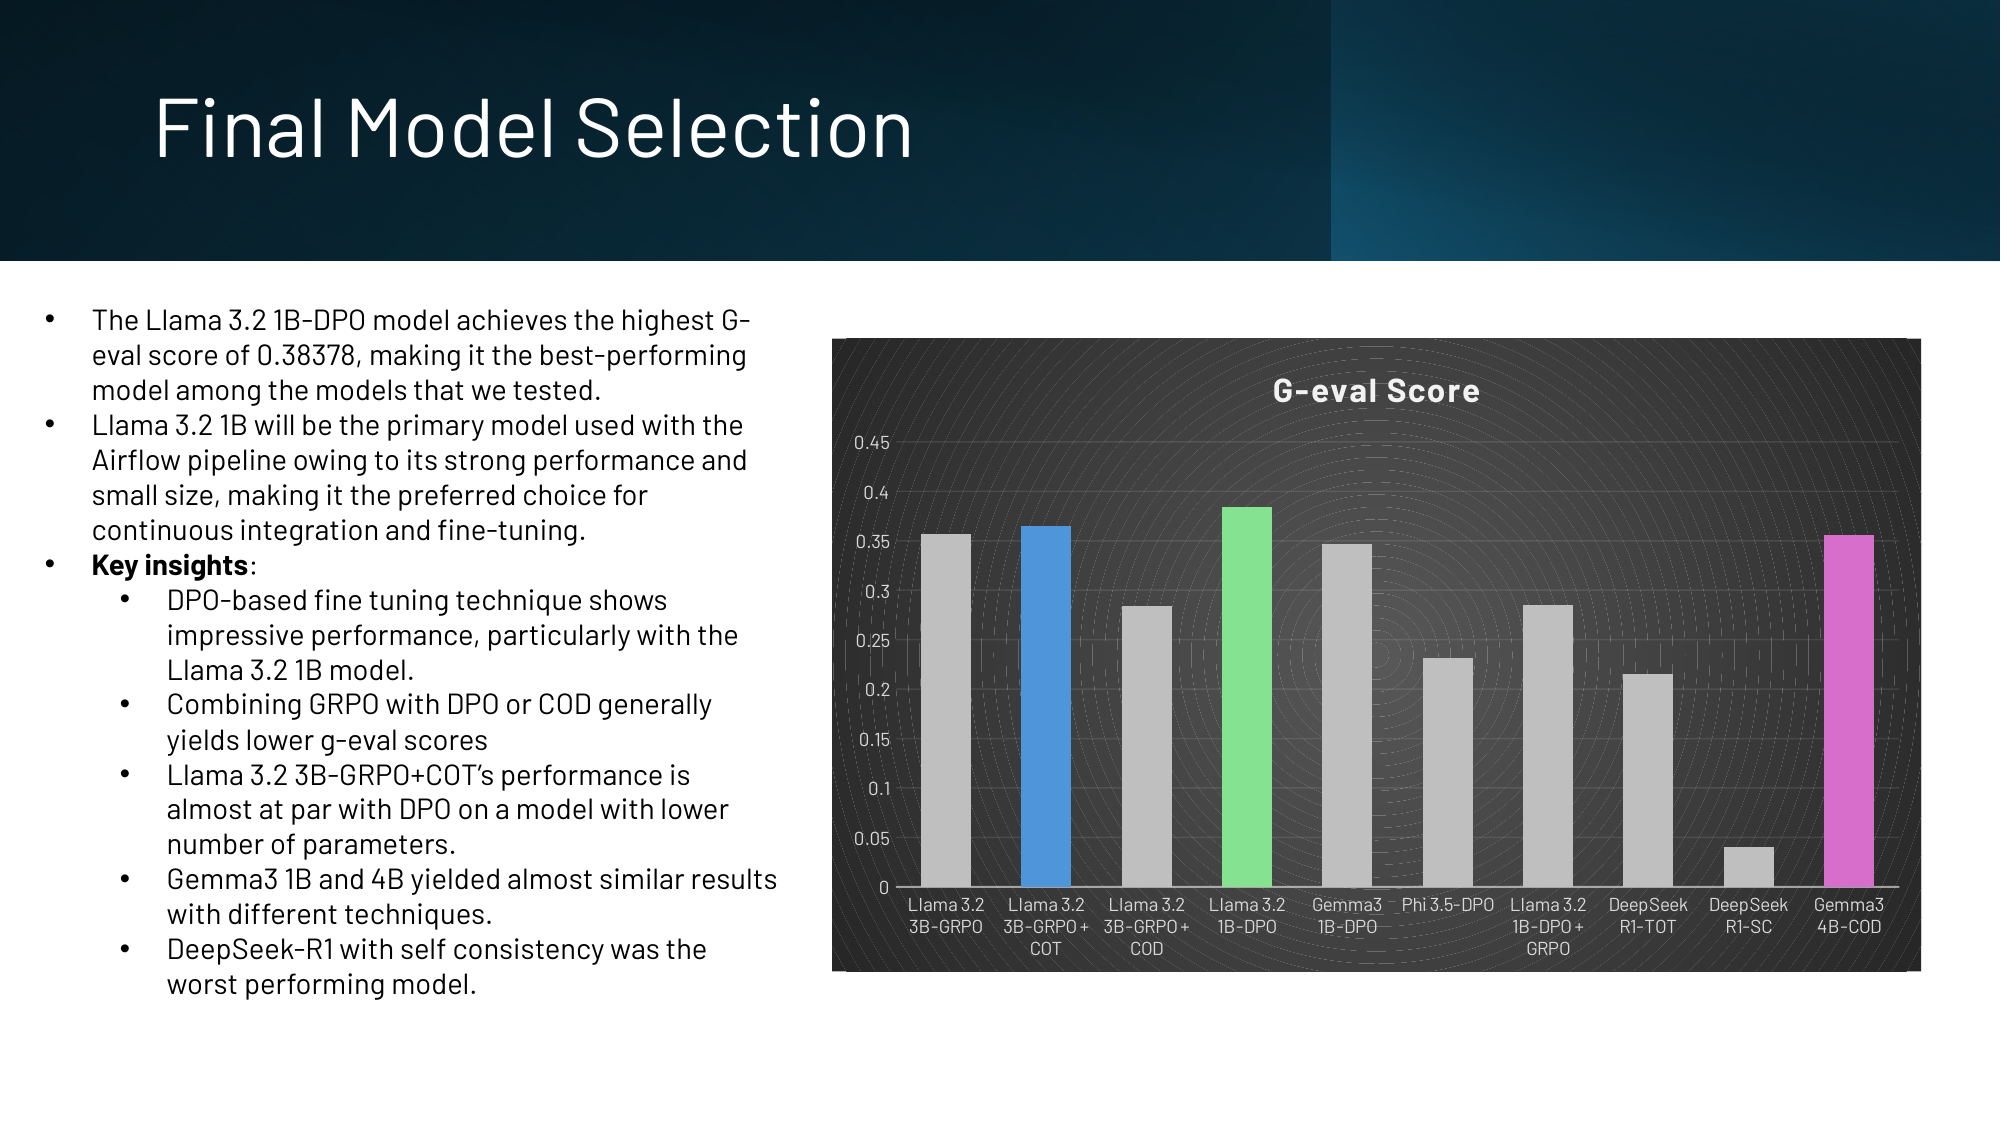

# Final Model Selection
The Llama 3.2 1B-DPO model achieves the highest G-eval score of 0.38378, making it the best-performing model among the models that we tested.
Llama 3.2 1B will be the primary model used with the Airflow pipeline owing to its strong performance and small size, making it the preferred choice for continuous integration and fine-tuning.
Key insights:
DPO-based fine tuning technique shows impressive performance, particularly with the Llama 3.2 1B model.
Combining GRPO with DPO or COD generally yields lower g-eval scores
Llama 3.2 3B-GRPO+COT’s performance is almost at par with DPO on a model with lower number of parameters.
Gemma3 1B and 4B yielded almost similar results with different techniques.
DeepSeek-R1 with self consistency was the worst performing model.

### Chart:

| Category | G-eval Score |
|---|---|
| Llama 3.2 3B-GRPO | 0.3564 |
| Llama 3.2 3B-GRPO + COT | 0.3645 |
| Llama 3.2 3B-GRPO + COD | 0.2842 |
| Llama 3.2 1B-DPO | 0.38378 |
| Gemma3 1B-DPO | 0.34666 |
| Phi 3.5-DPO | 0.23135 |
| Llama 3.2 1B-DPO + GRPO | 0.28518 |
| DeepSeek R1-TOT | 0.2155 |
| DeepSeek R1-SC | 0.04 |
| Gemma3 4B-COD | 0.356 |